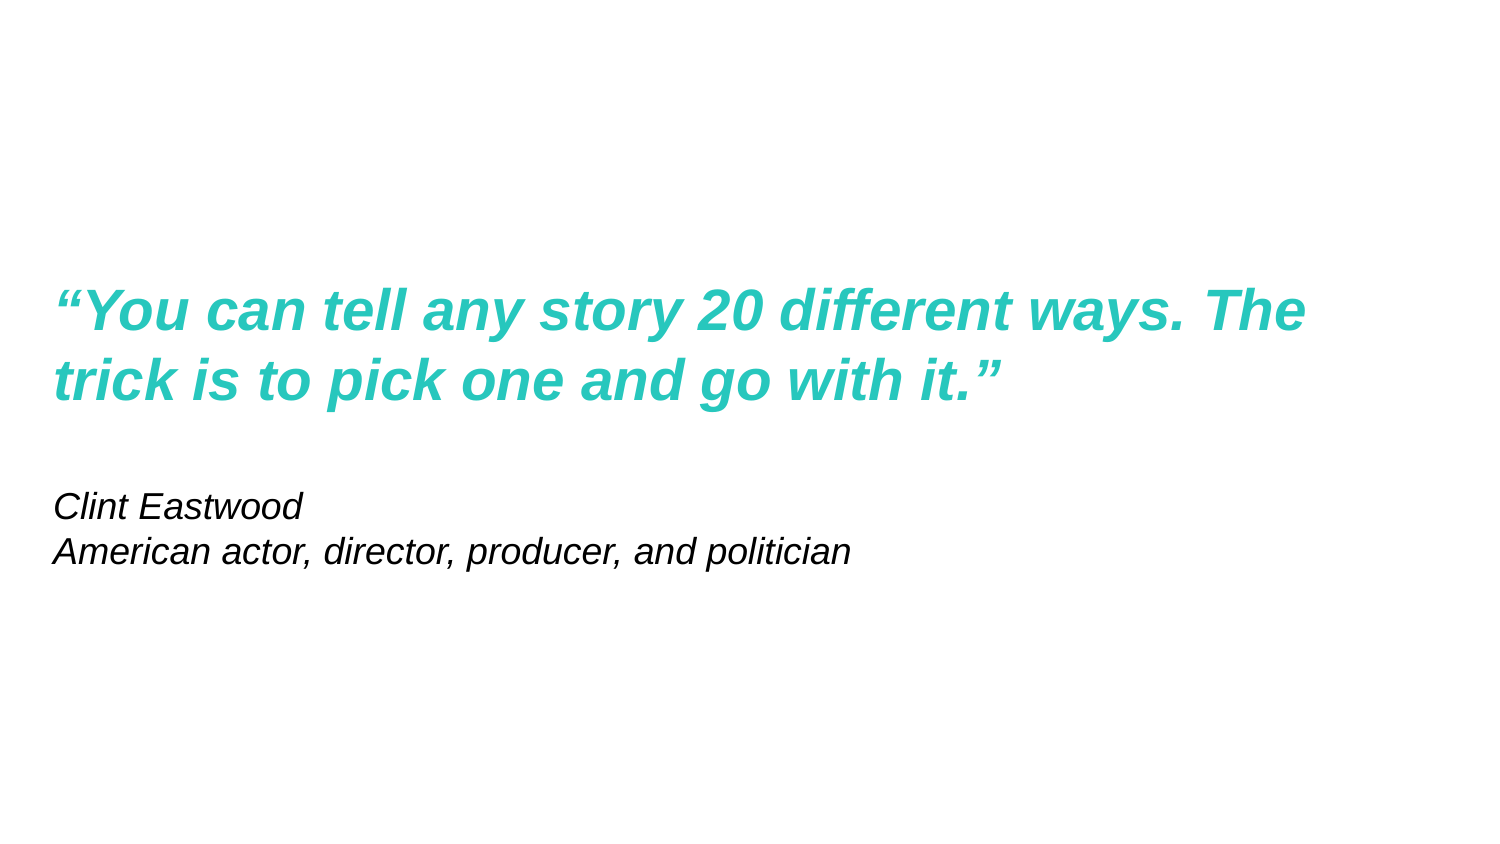

“You can tell any story 20 different ways. The trick is to pick one and go with it.”

Clint Eastwood
American actor, director, producer, and politician